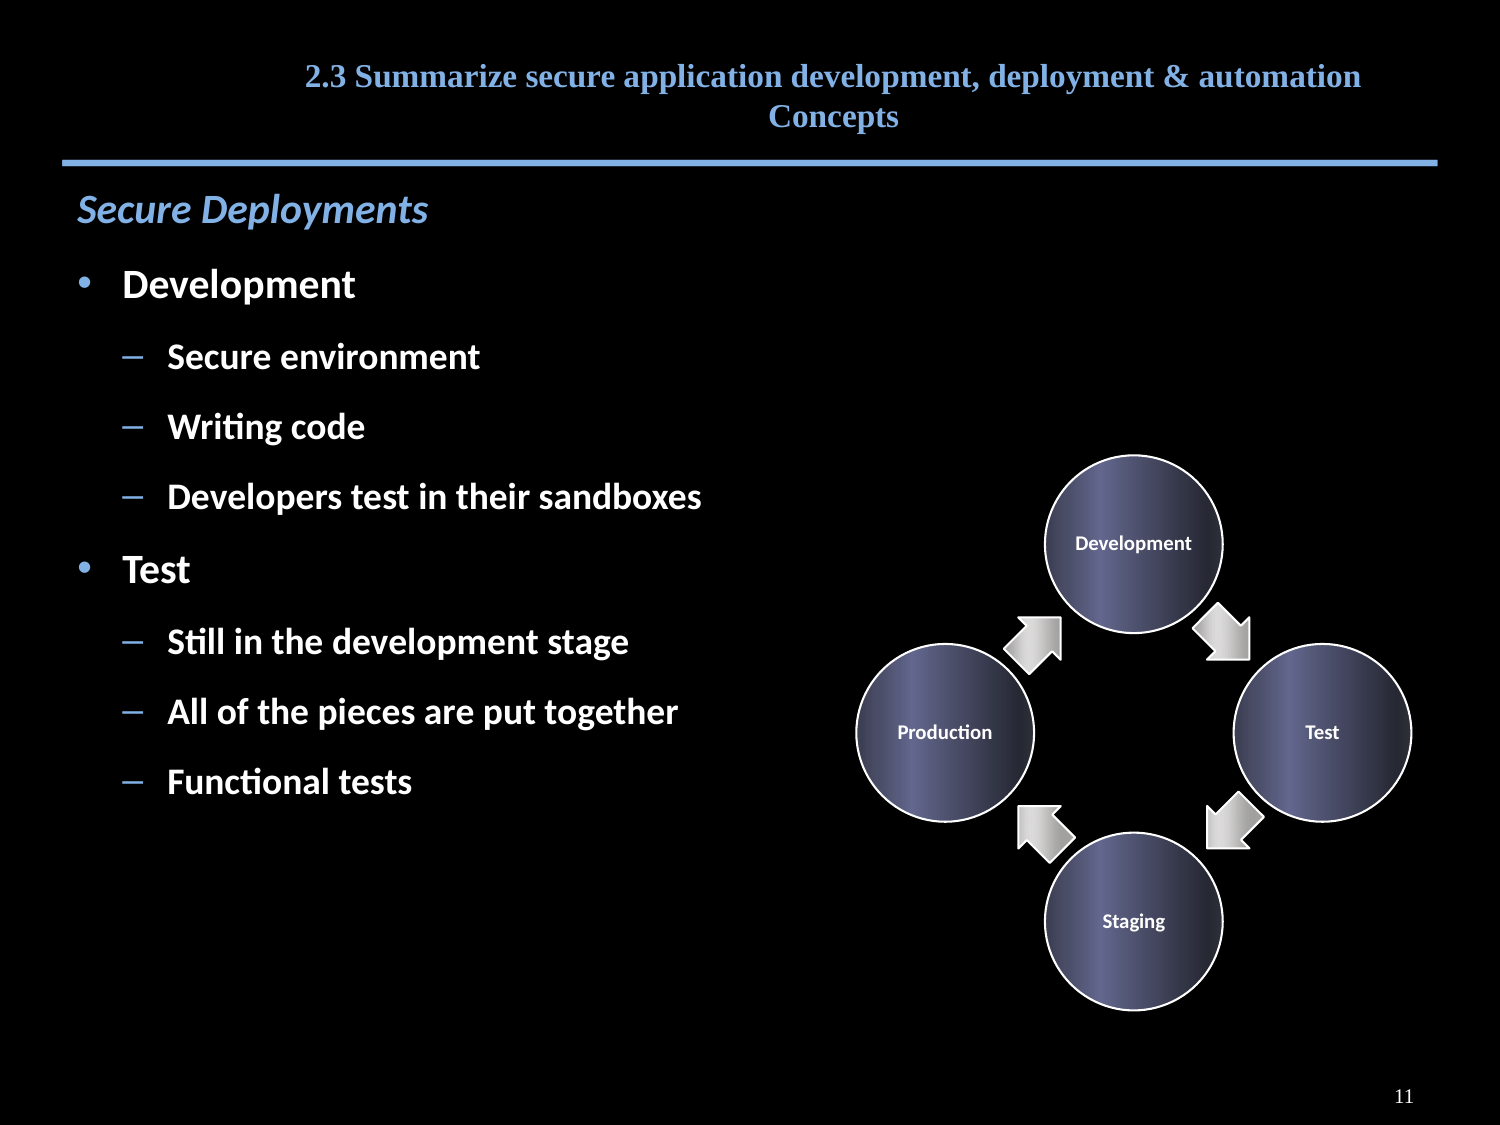

# 2.3 Summarize secure application development, deployment & automation Concepts
Secure Deployments
Development
Secure environment
Writing code
Developers test in their sandboxes
Test
Still in the development stage
All of the pieces are put together
Functional tests
Development

Test

Staging

Production

11